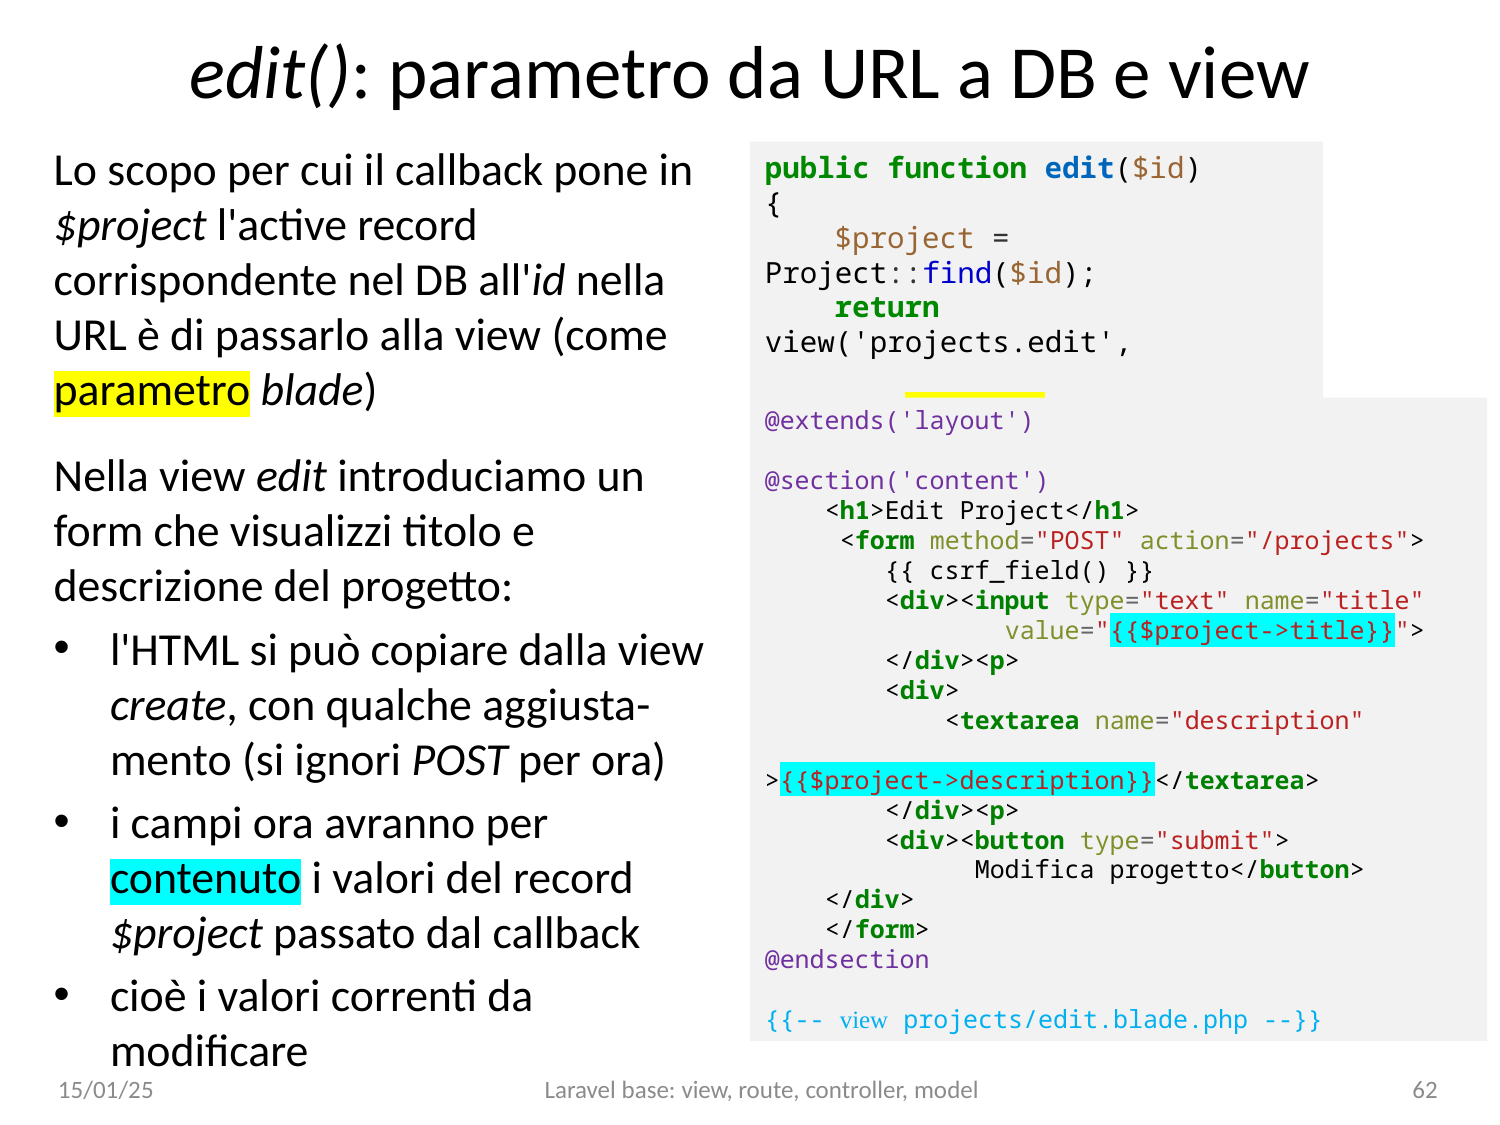

# edit(): parametro da URL a DB e view
Lo scopo per cui il callback pone in $project l'active record corrispondente nel DB all'id nella URL è di passarlo alla view (come parametro blade)
Nella view edit introduciamo un form che visualizzi titolo e descrizione del progetto:
l'HTML si può copiare dalla view create, con qualche aggiusta- mento (si ignori POST per ora)
i campi ora avranno per contenuto i valori del record $project passato dal callback
cioè i valori correnti da modificare
public function edit($id)
{
    $project = Project::find($id);
    return view('projects.edit',
                 compact('project'));
}
@extends('layout')

@section('content')
    <h1>Edit Project</h1>
     <form method="POST" action="/projects">
        {{ csrf_field() }}
        <div><input type="text" name="title"
                value="{{$project->title}}">
        </div><p>
        <div>
            <textarea name="description"
            >{{$project->description}}</textarea>
        </div><p>
        <div><button type="submit">
              Modifica progetto</button>
    </div>
    </form>
@endsection

{{-- view projects/edit.blade.php --}}
15/01/25
Laravel base: view, route, controller, model
62